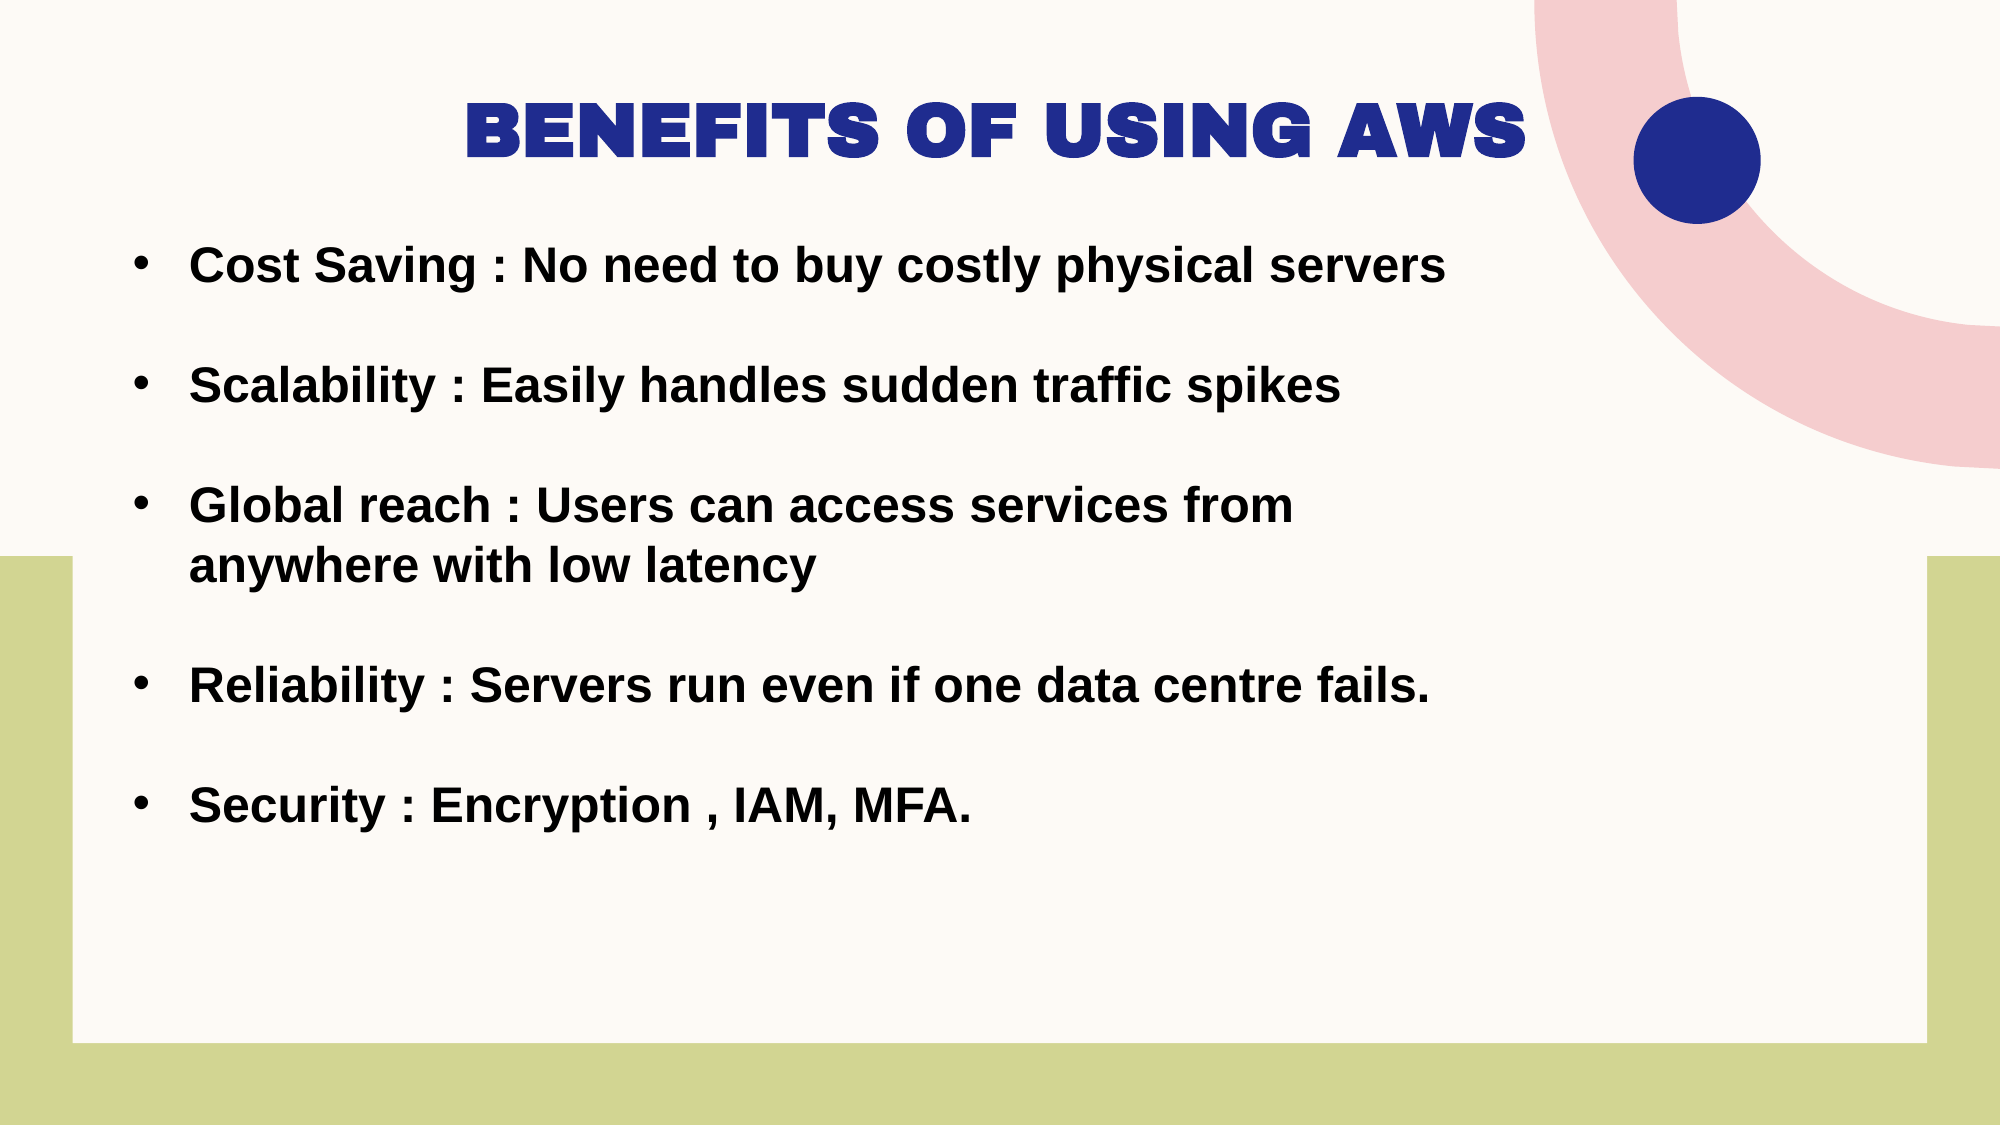

# Benefits of using aws
Cost Saving : No need to buy costly physical servers

Scalability : Easily handles sudden traffic spikes

Global reach : Users can access services from anywhere with low latency

Reliability : Servers run even if one data centre fails.

Security : Encryption , IAM, MFA.